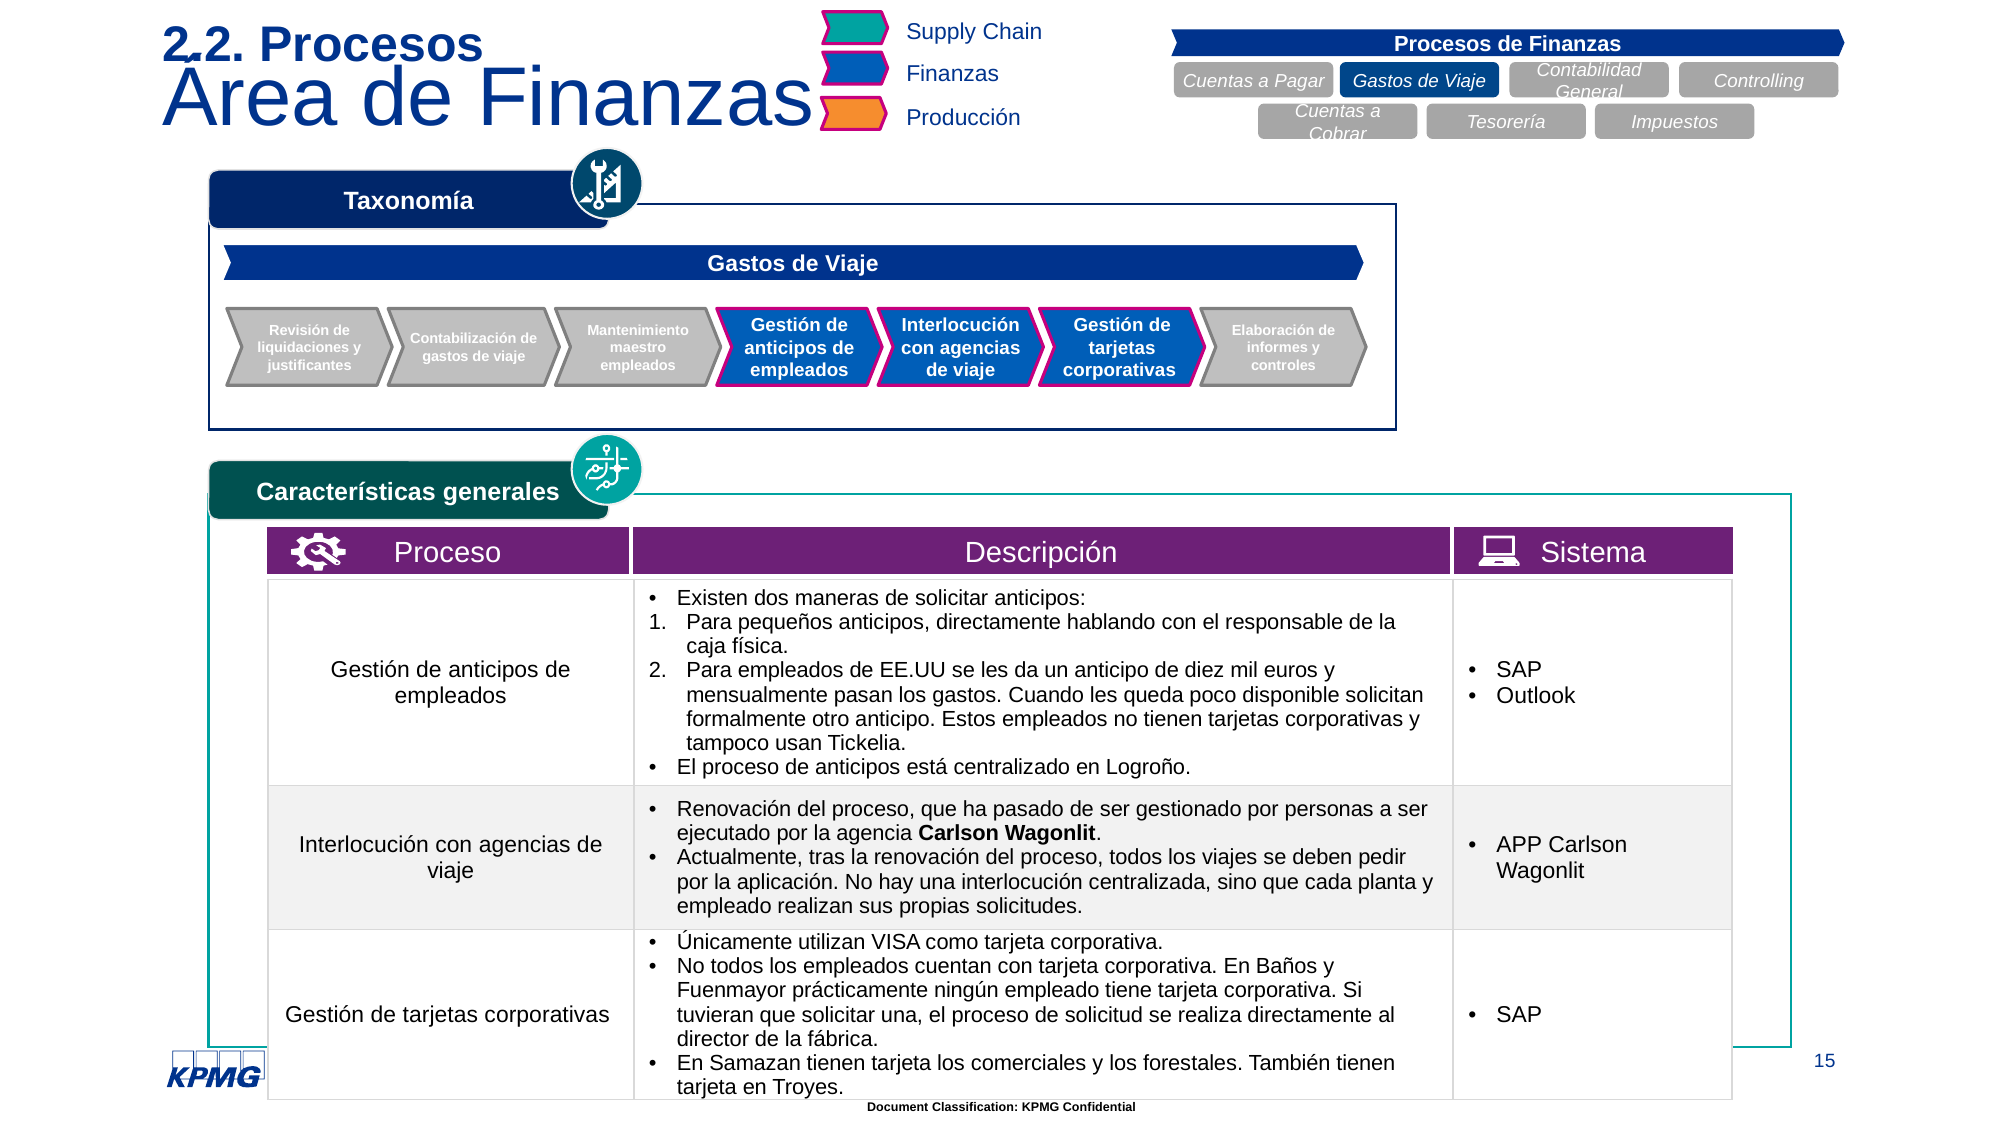

Supply Chain

Finanzas

Producción

# 2.2. Procesos Área de Finanzas
Procesos de Finanzas
Cuentas a Pagar
Gastos de Viaje
Contabilidad General
Controlling
Cuentas a Cobrar
Tesorería
Impuestos

Taxonomía

Gastos de Viaje
Revisión de liquidaciones y justificantes
Contabilización de gastos de viaje
Mantenimiento maestro empleados
Gestión de anticipos de empleados
Interlocución con agencias de viaje
Gestión de tarjetas corporativas
Elaboración de informes y controles

Características generales

Proceso
Descripción
Sistema

| Gestión de anticipos de empleados | Existen dos maneras de solicitar anticipos: Para pequeños anticipos, directamente hablando con el responsable de la caja física. Para empleados de EE.UU se les da un anticipo de diez mil euros y mensualmente pasan los gastos. Cuando les queda poco disponible solicitan formalmente otro anticipo. Estos empleados no tienen tarjetas corporativas y tampoco usan Tickelia. El proceso de anticipos está centralizado en Logroño. | SAP Outlook |
| --- | --- | --- |
| Interlocución con agencias de viaje | Renovación del proceso, que ha pasado de ser gestionado por personas a ser ejecutado por la agencia Carlson Wagonlit. Actualmente, tras la renovación del proceso, todos los viajes se deben pedir por la aplicación. No hay una interlocución centralizada, sino que cada planta y empleado realizan sus propias solicitudes. | APP Carlson Wagonlit |
| Gestión de tarjetas corporativas | Únicamente utilizan VISA como tarjeta corporativa. No todos los empleados cuentan con tarjeta corporativa. En Baños y Fuenmayor prácticamente ningún empleado tiene tarjeta corporativa. Si tuvieran que solicitar una, el proceso de solicitud se realiza directamente al director de la fábrica. En Samazan tienen tarjeta los comerciales y los forestales. También tienen tarjeta en Troyes. | SAP |